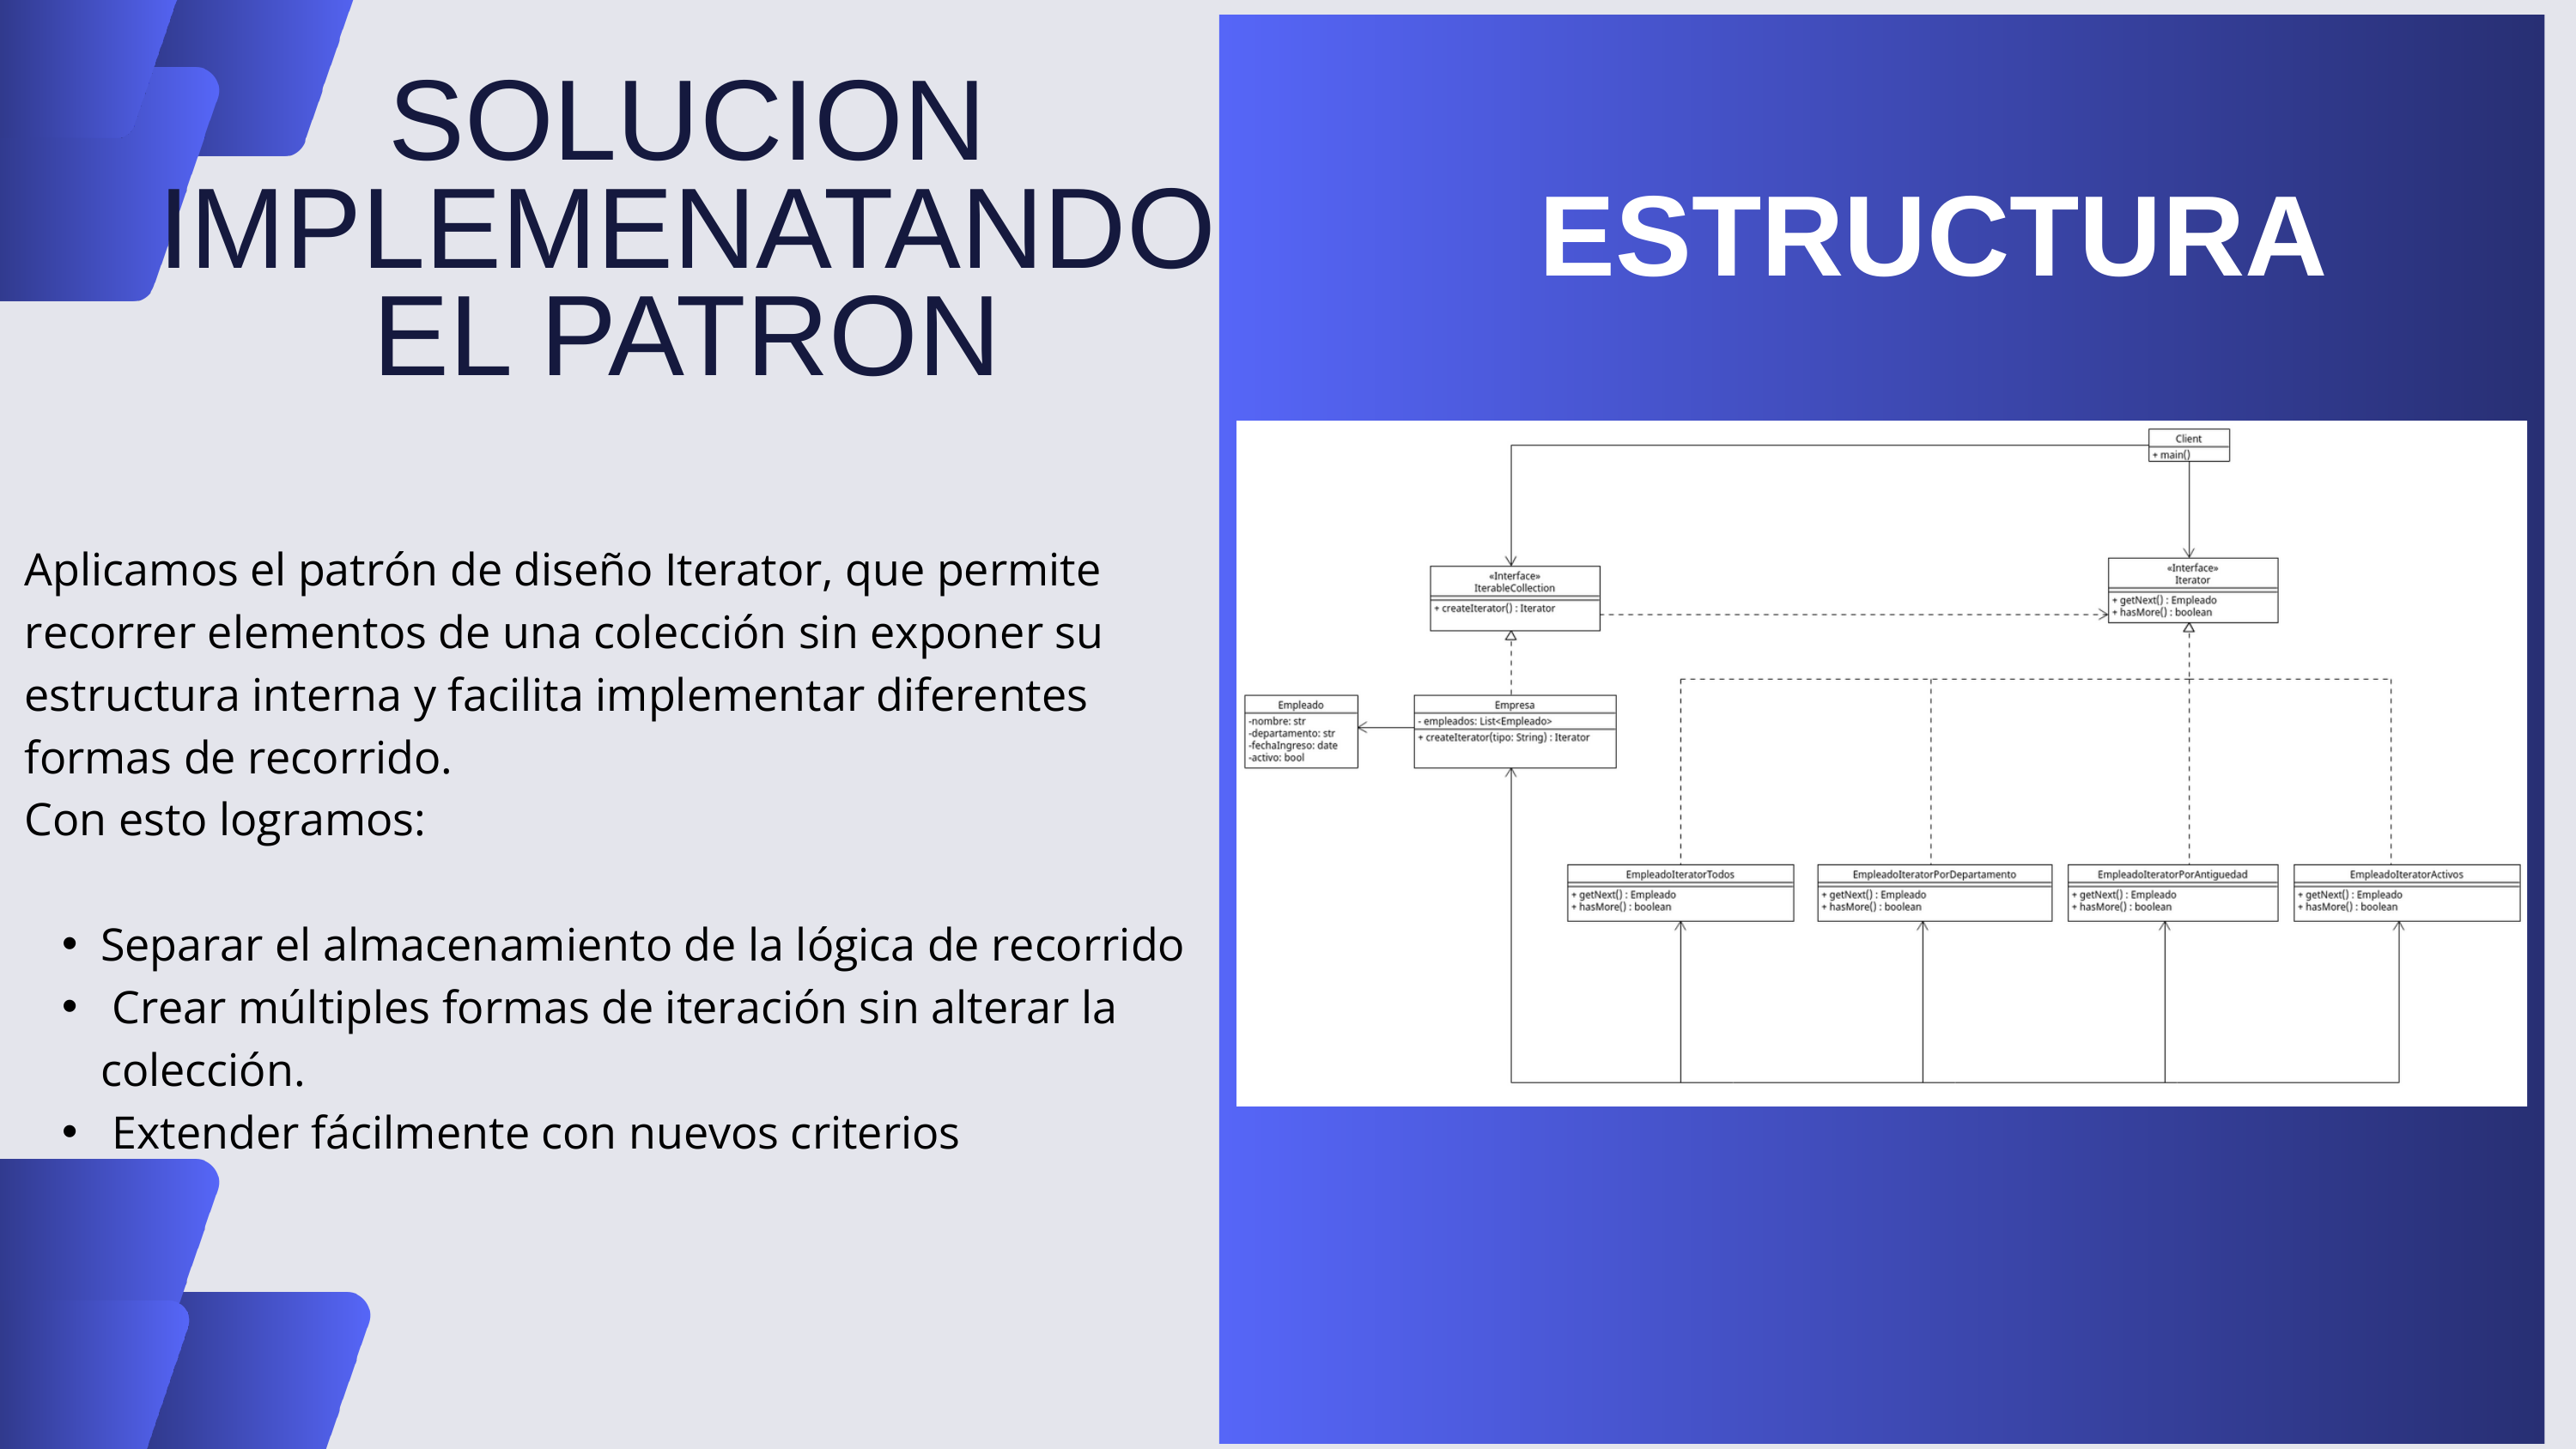

SOLUCION IMPLEMENATANDO EL PATRON
ESTRUCTURA

Aplicamos el patrón de diseño Iterator, que permite recorrer elementos de una colección sin exponer su estructura interna y facilita implementar diferentes formas de recorrido.
Con esto logramos:

Separar el almacenamiento de la lógica de recorrido
 Crear múltiples formas de iteración sin alterar la colección.
 Extender fácilmente con nuevos criterios